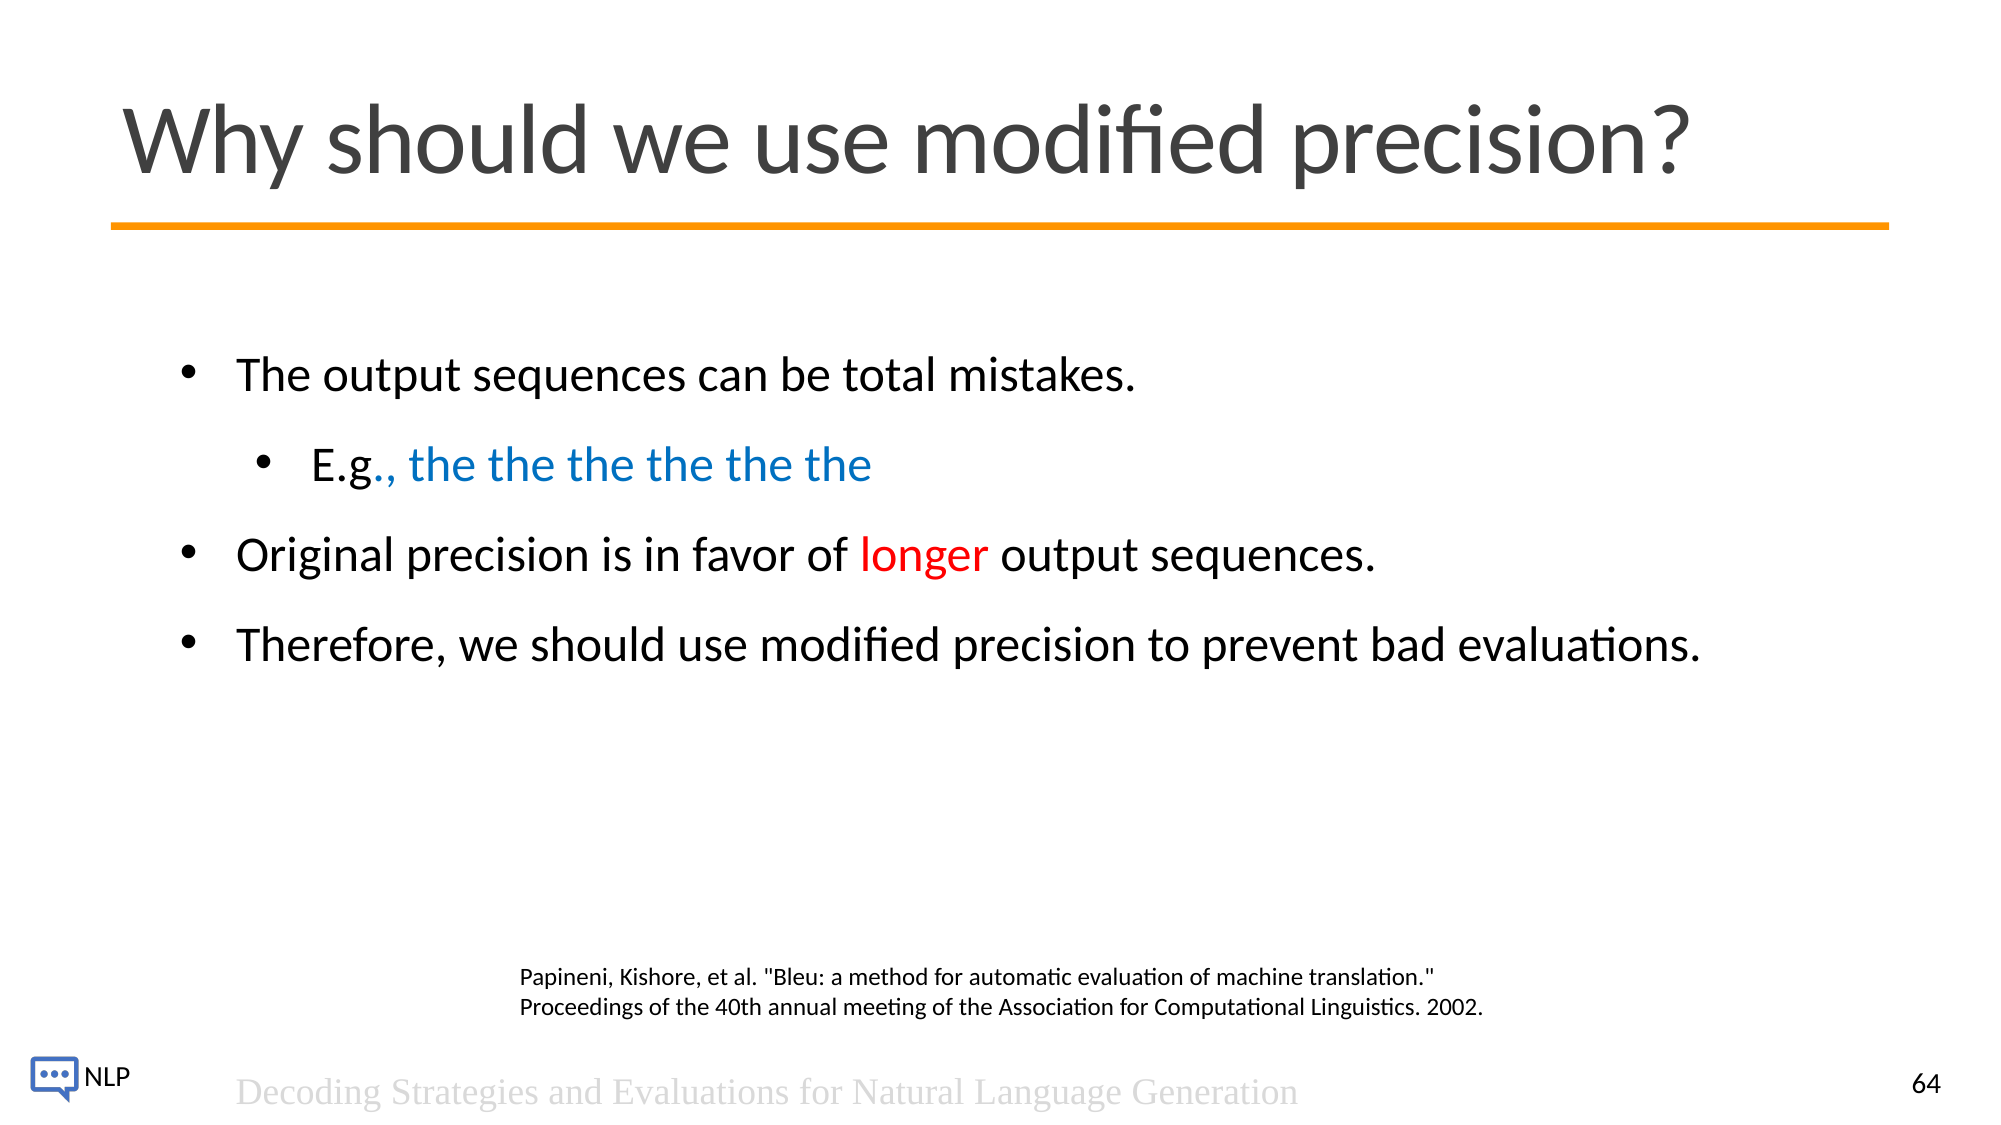

# Why should we use modified precision?
The output sequences can be total mistakes.
E.g., the the the the the the
Original precision is in favor of longer output sequences.
Therefore, we should use modified precision to prevent bad evaluations.
Papineni, Kishore, et al. "Bleu: a method for automatic evaluation of machine translation." Proceedings of the 40th annual meeting of the Association for Computational Linguistics. 2002.
64
Decoding Strategies and Evaluations for Natural Language Generation